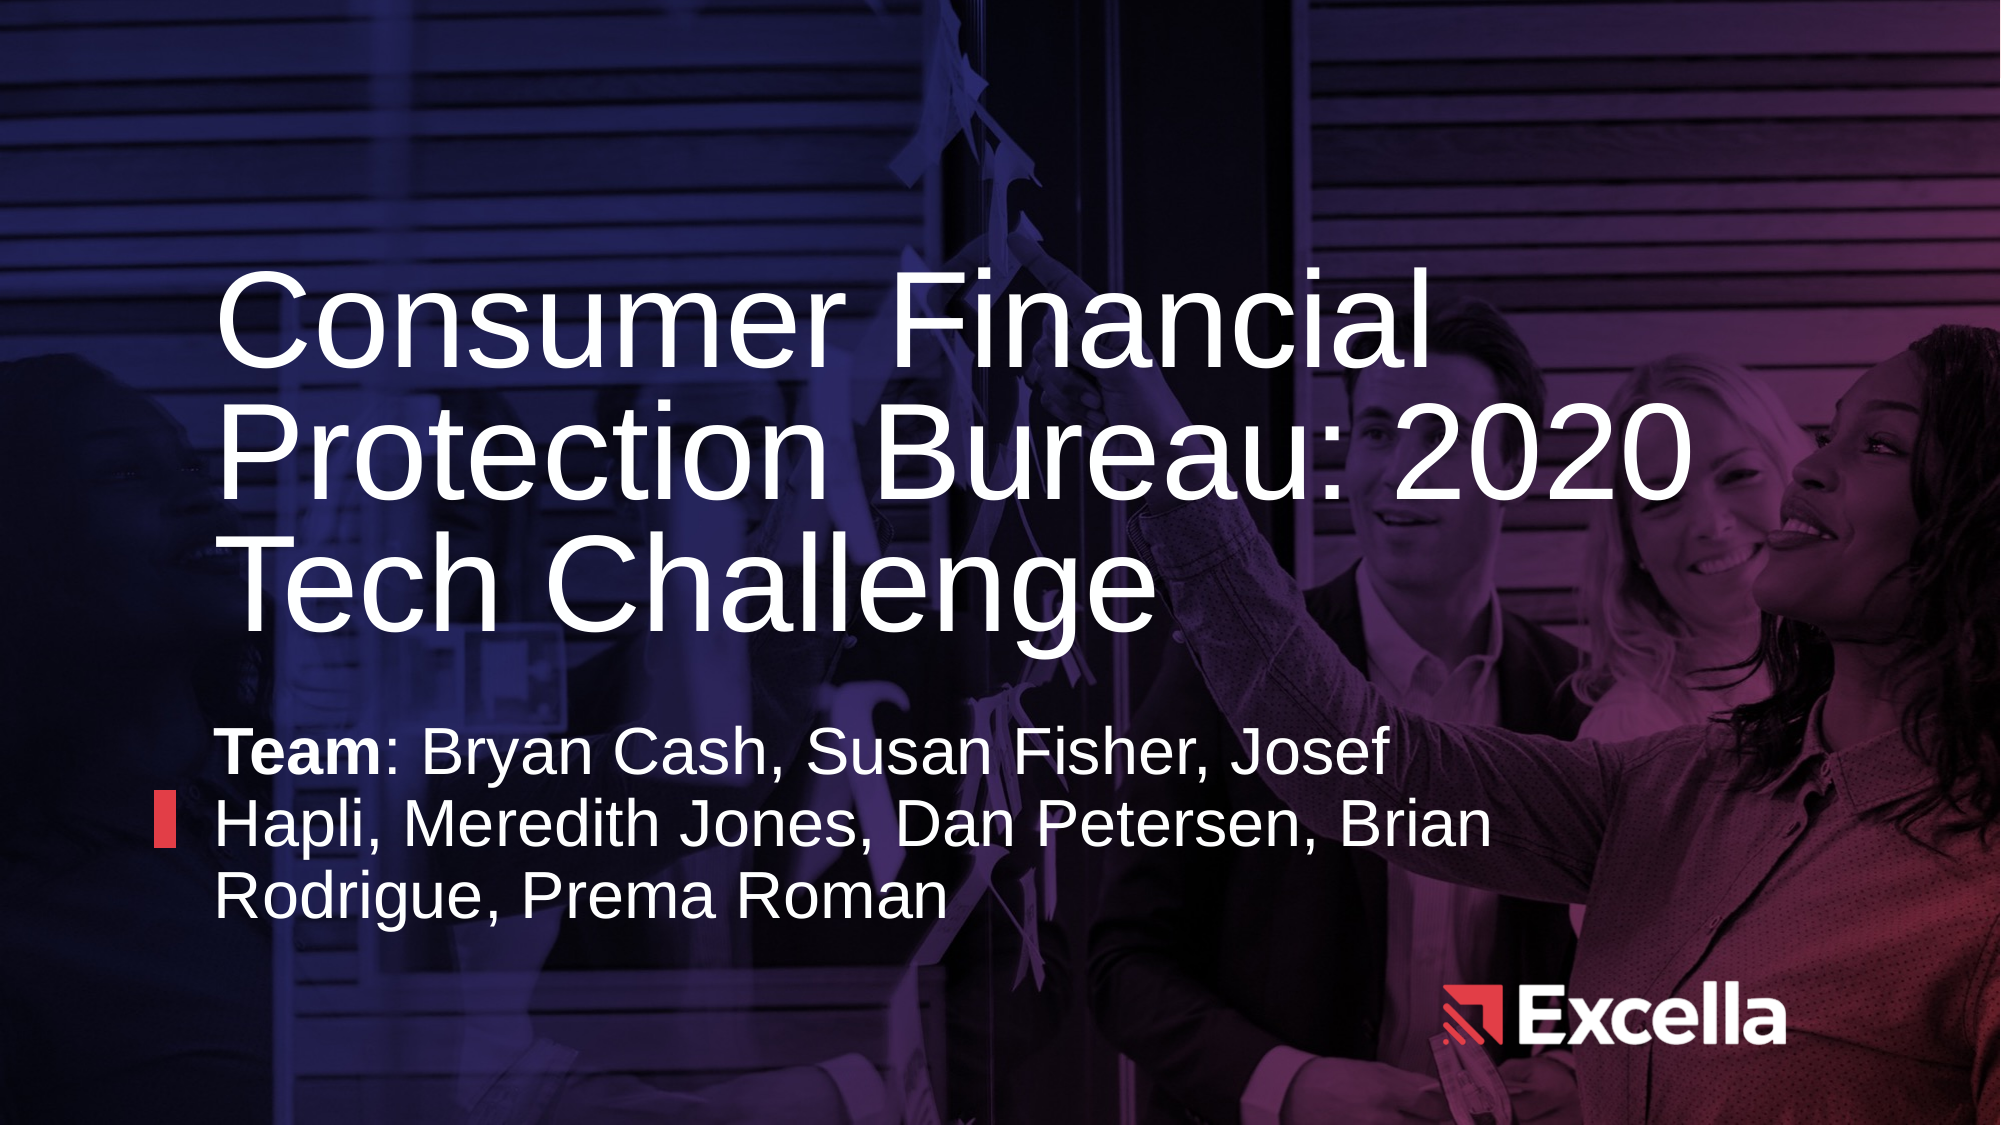

Consumer Financial Protection Bureau: 2020 Tech Challenge
Team: Bryan Cash, Susan Fisher, Josef Hapli, Meredith Jones, Dan Petersen, Brian Rodrigue, Prema Roman